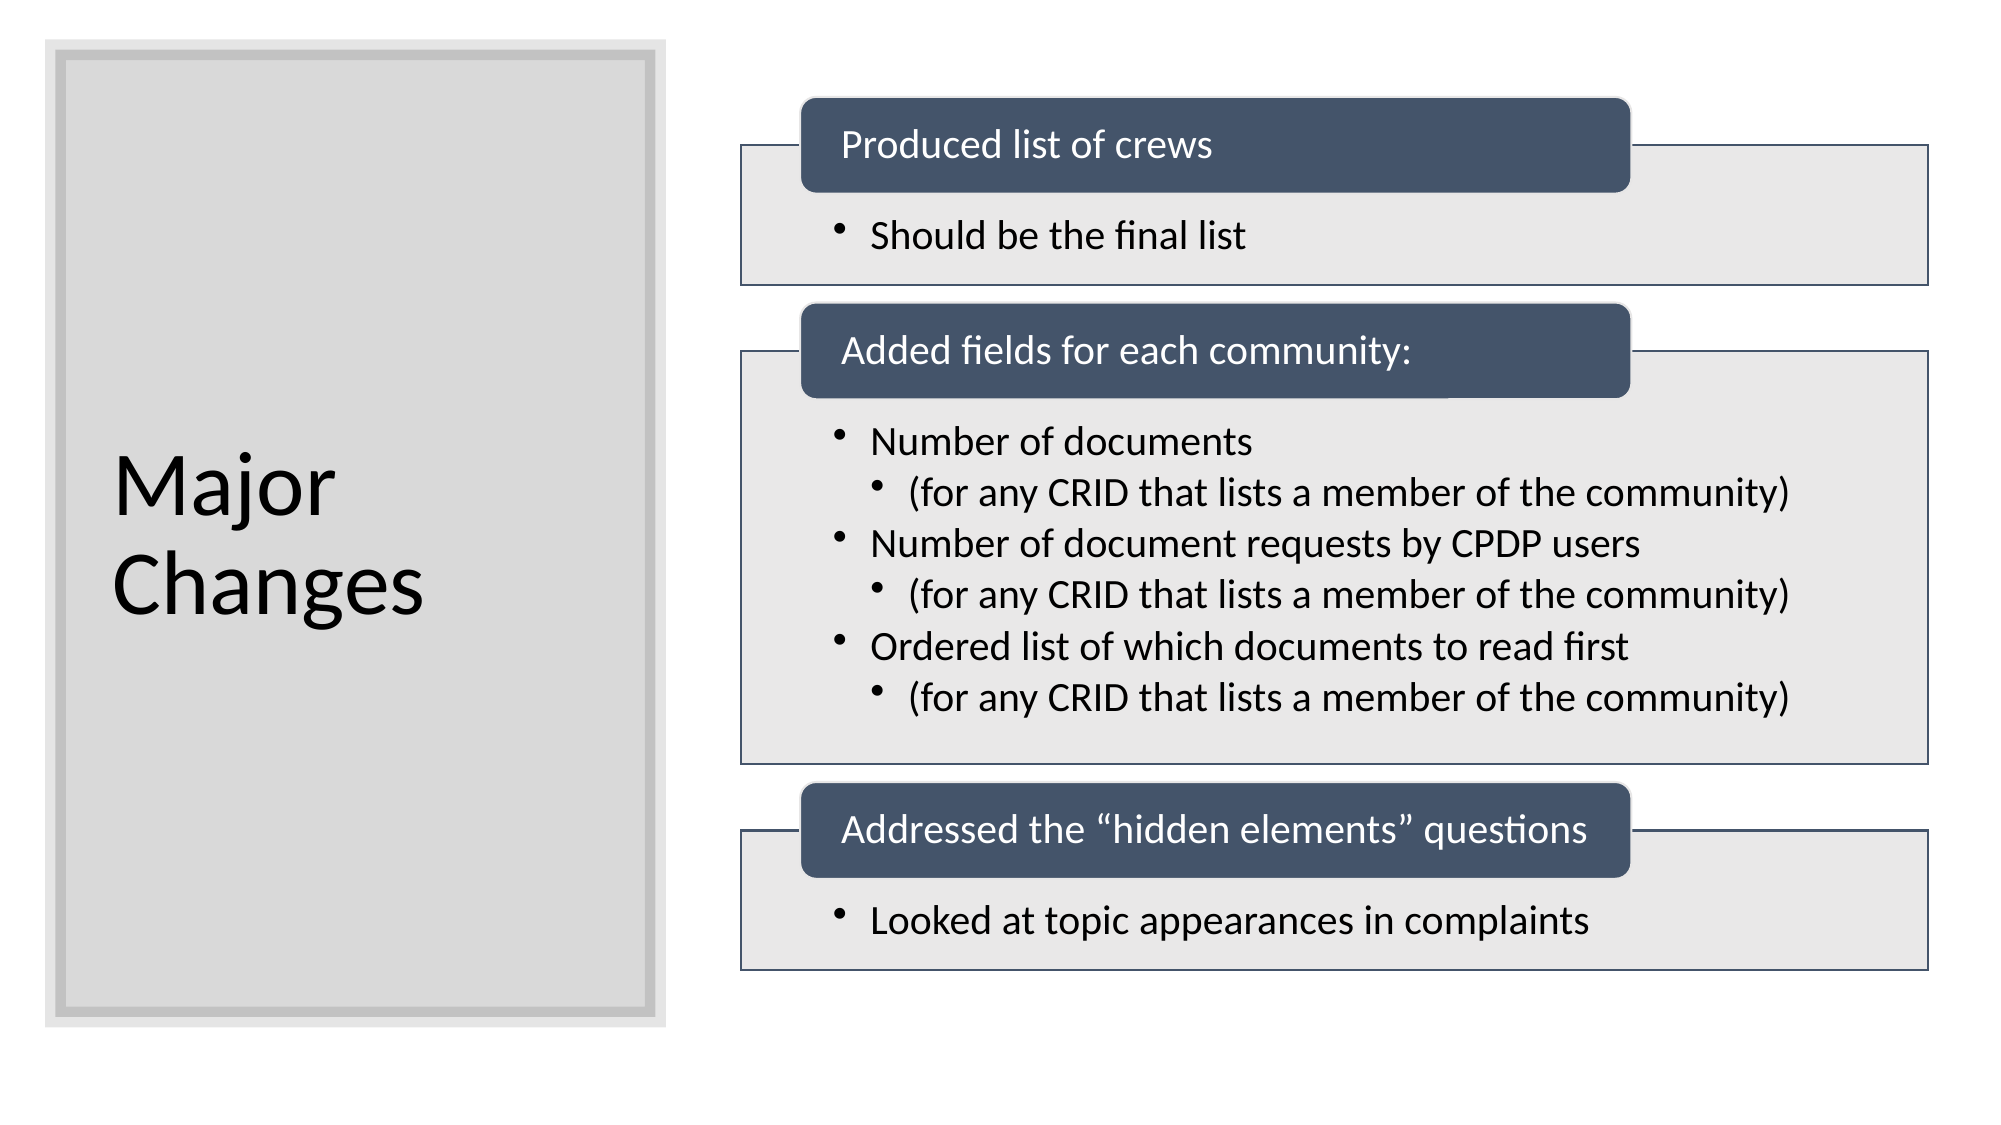

Should be the final list
Produced list of crews
Number of documents
(for any CRID that lists a member of the community)
Number of document requests by CPDP users
(for any CRID that lists a member of the community)
Ordered list of which documents to read first
(for any CRID that lists a member of the community)
Added fields for each community:
Looked at topic appearances in complaints
Addressed the “hidden elements” questions
# Major Changes